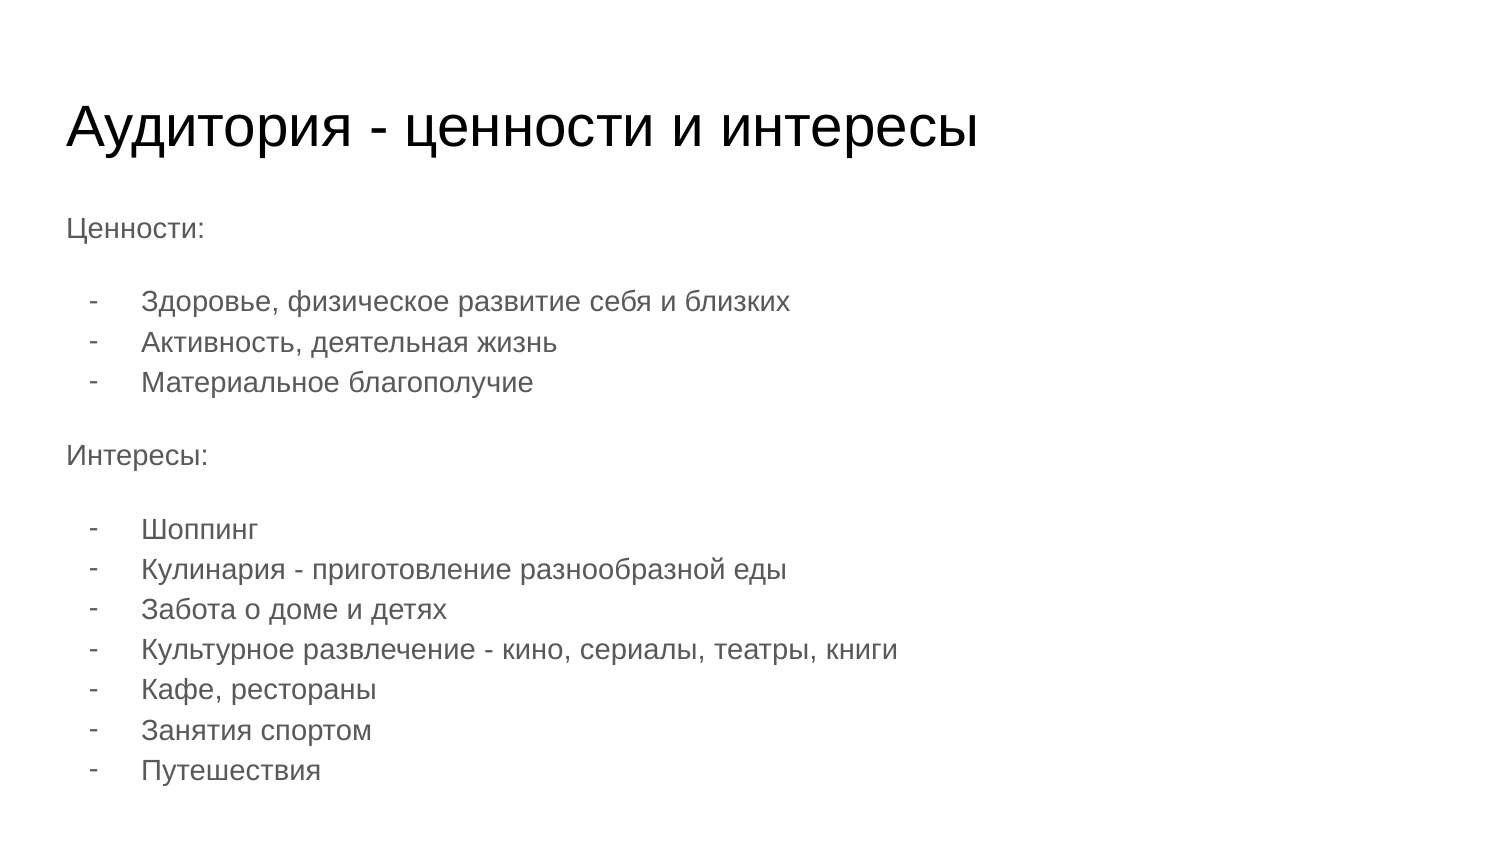

# Аудитория - ценности и интересы
Ценности:
Здоровье, физическое развитие себя и близких
Активность, деятельная жизнь
Материальное благополучие
Интересы:
Шоппинг
Кулинария - приготовление разнообразной еды
Забота о доме и детях
Культурное развлечение - кино, сериалы, театры, книги
Кафе, рестораны
Занятия спортом
Путешествия